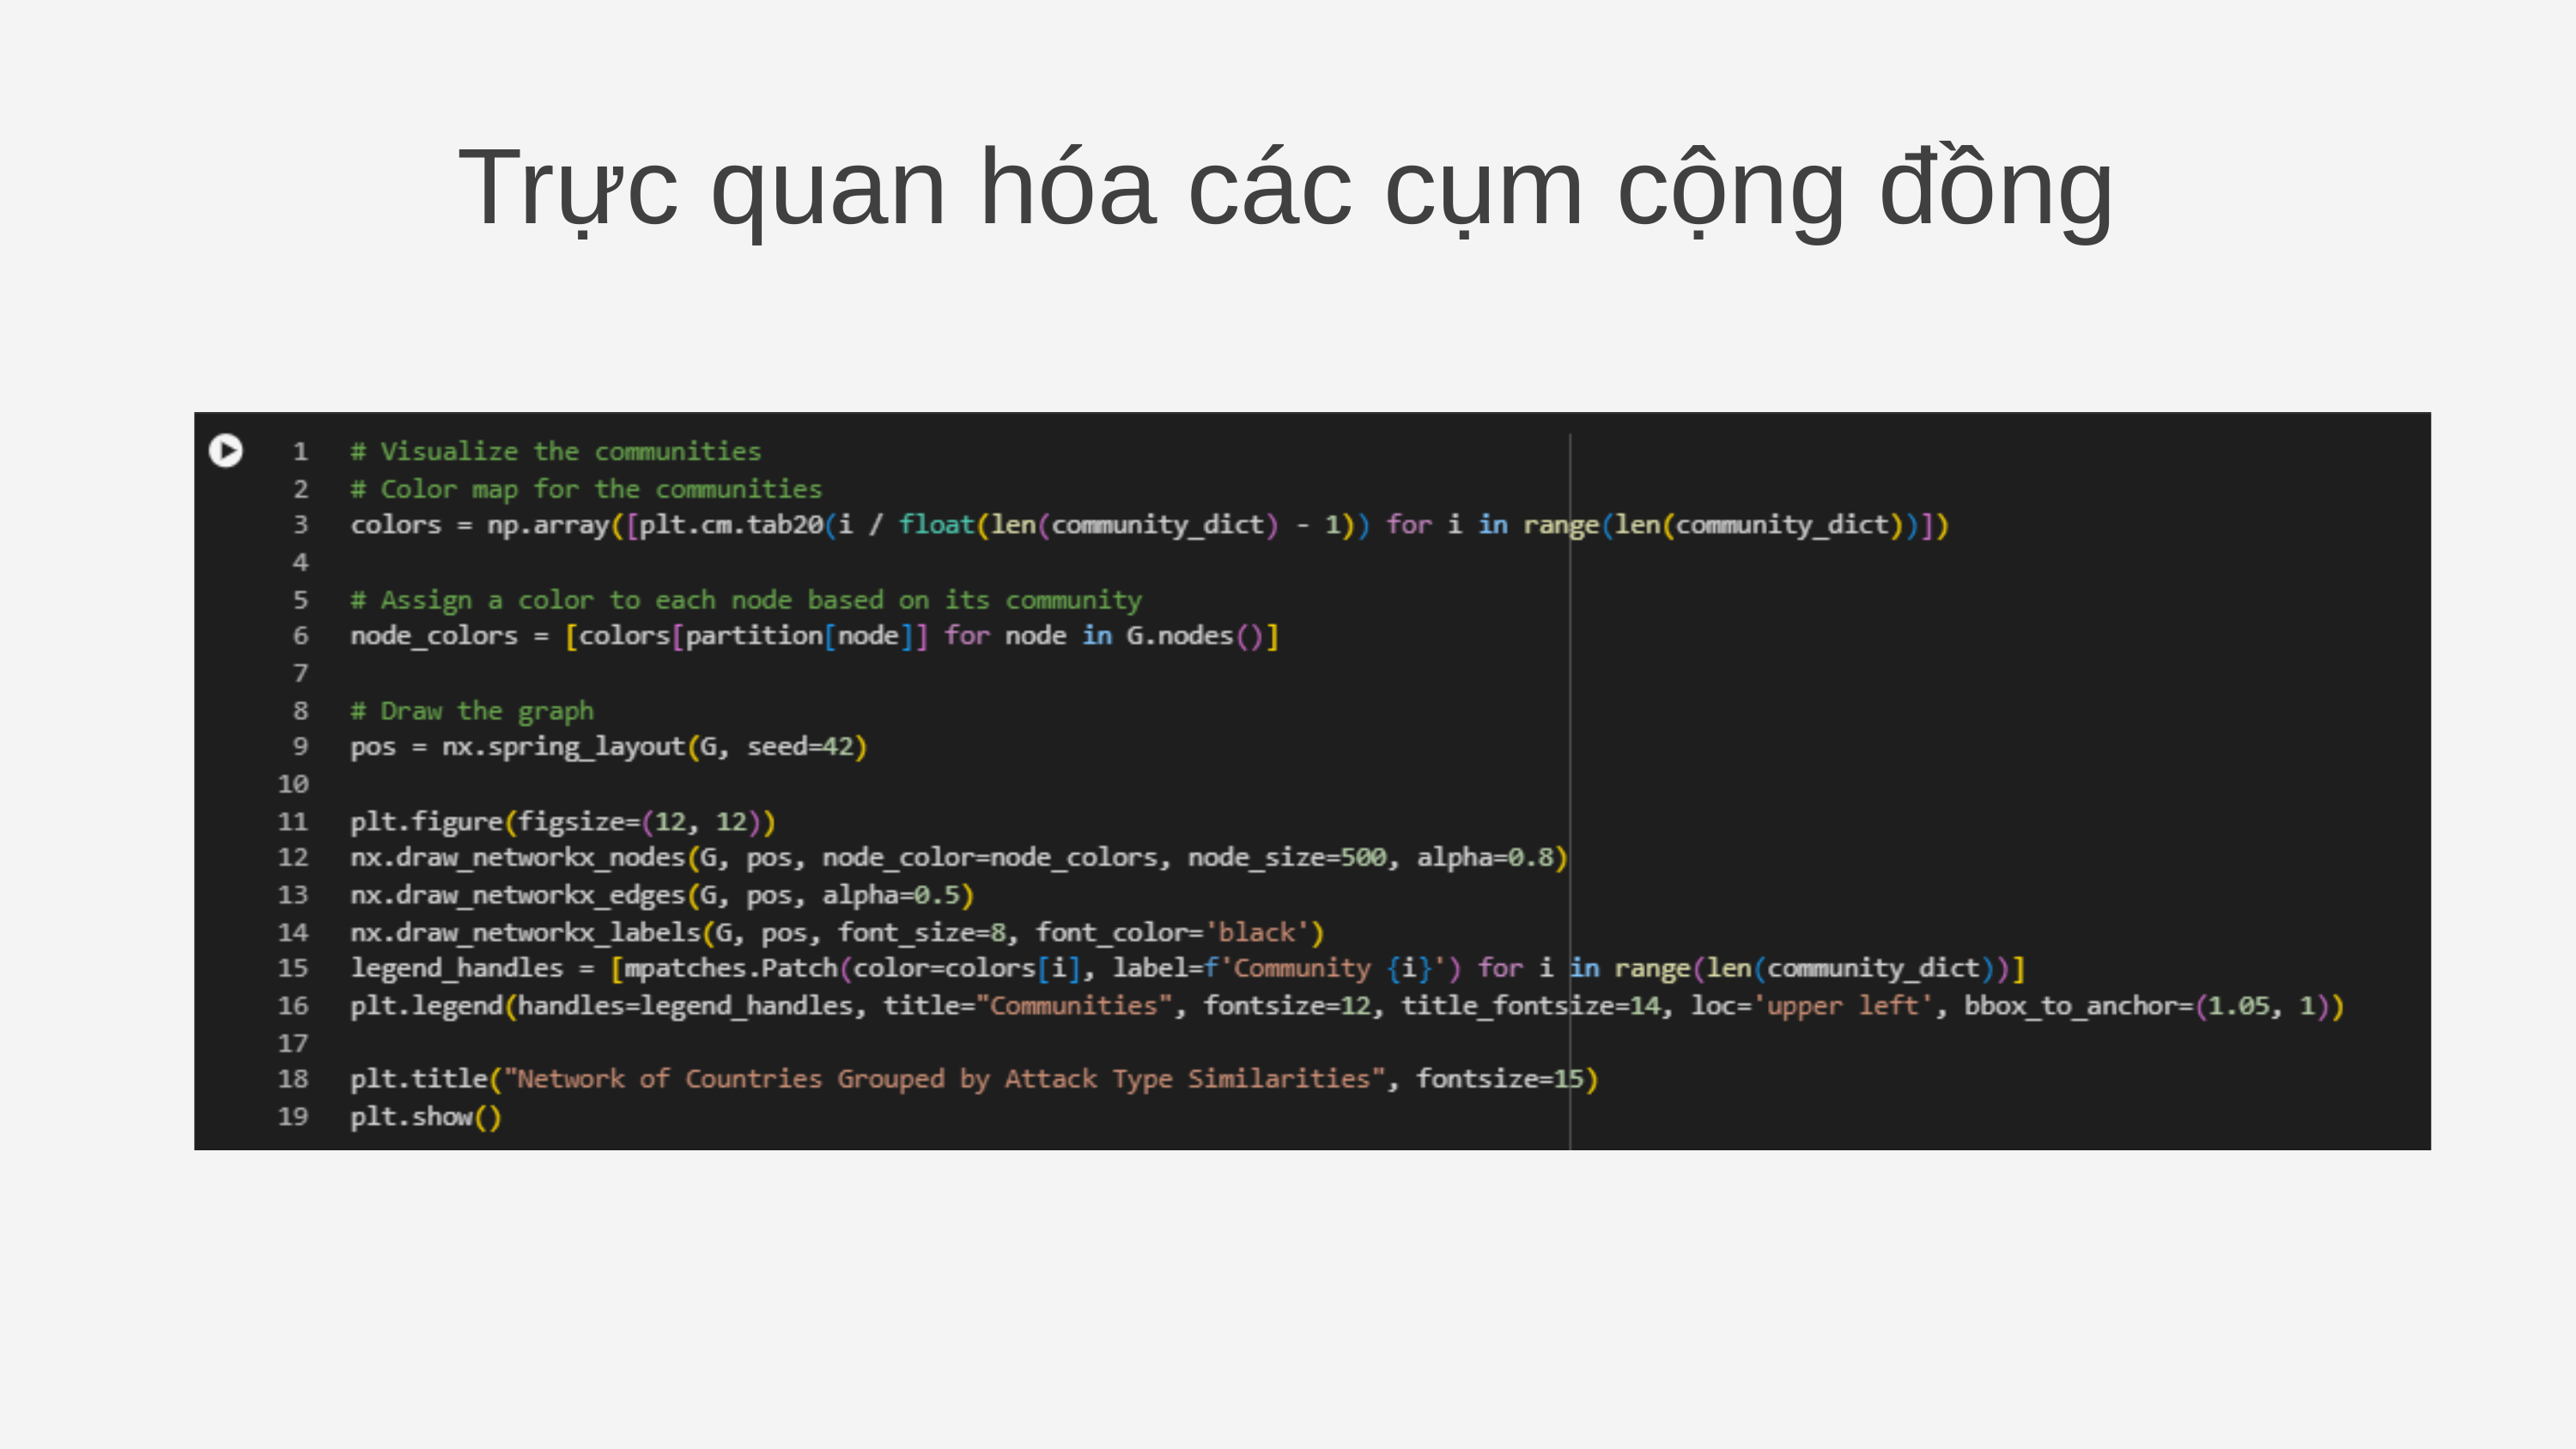

Trực quan hóa các cụm cộng đồng